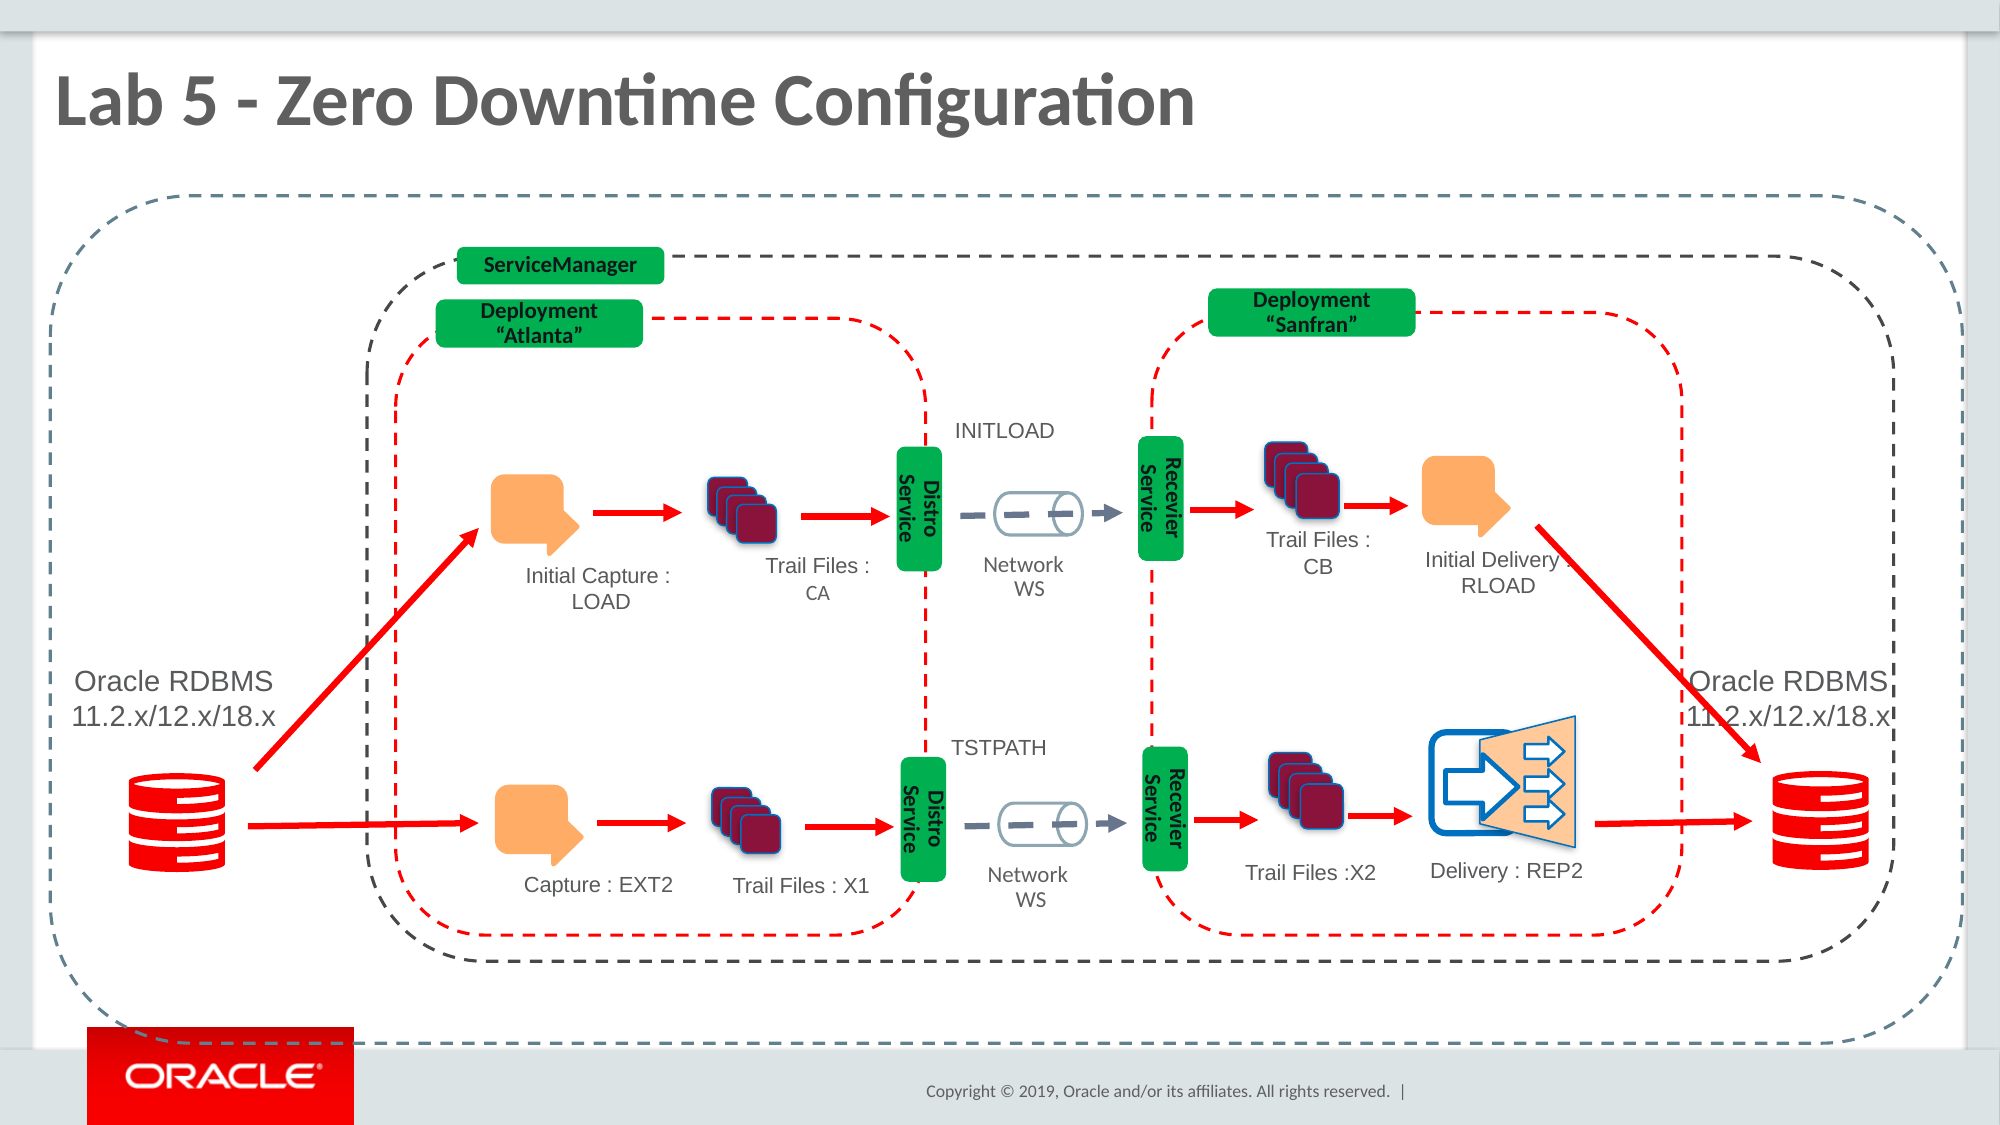

# Lab 5 - Zero Downtime Configuration

ServiceManager

Deployment “Sanfran”
Deployment “Atlanta”

INITLOAD

Recevier Service

Distro Service

Trail Files :
CB
Initial Delivery : RLOAD
Trail Files :
CA
     Network
WS
Initial Capture :
 LOAD
Oracle RDBMS
11.2.x/12.x/18.x
Oracle RDBMS
11.2.x/12.x/18.x

TSTPATH

Recevier Service

Distro Service

Delivery : REP2
Trail Files :X2
     Network
WS
Capture : EXT2
Trail Files : X1